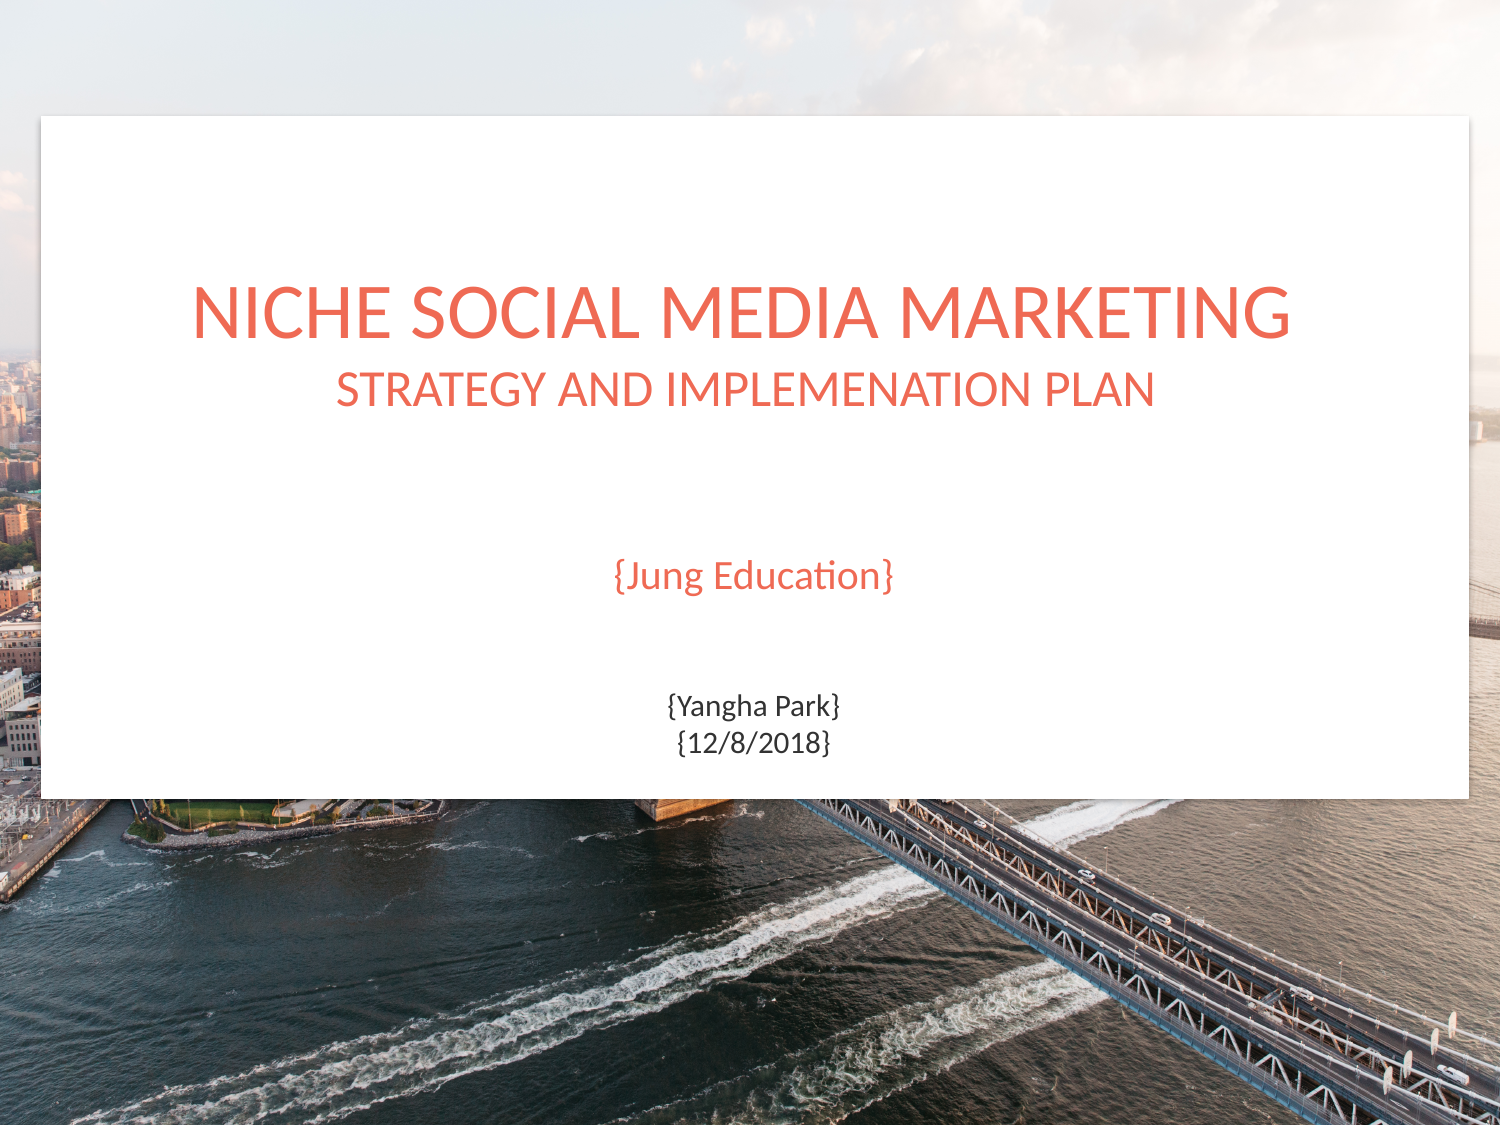

NICHE SOCIAL MEDIA MARKETING
STRATEGY AND IMPLEMENATION PLAN
{Jung Education}

{Yangha Park}
{12/8/2018}